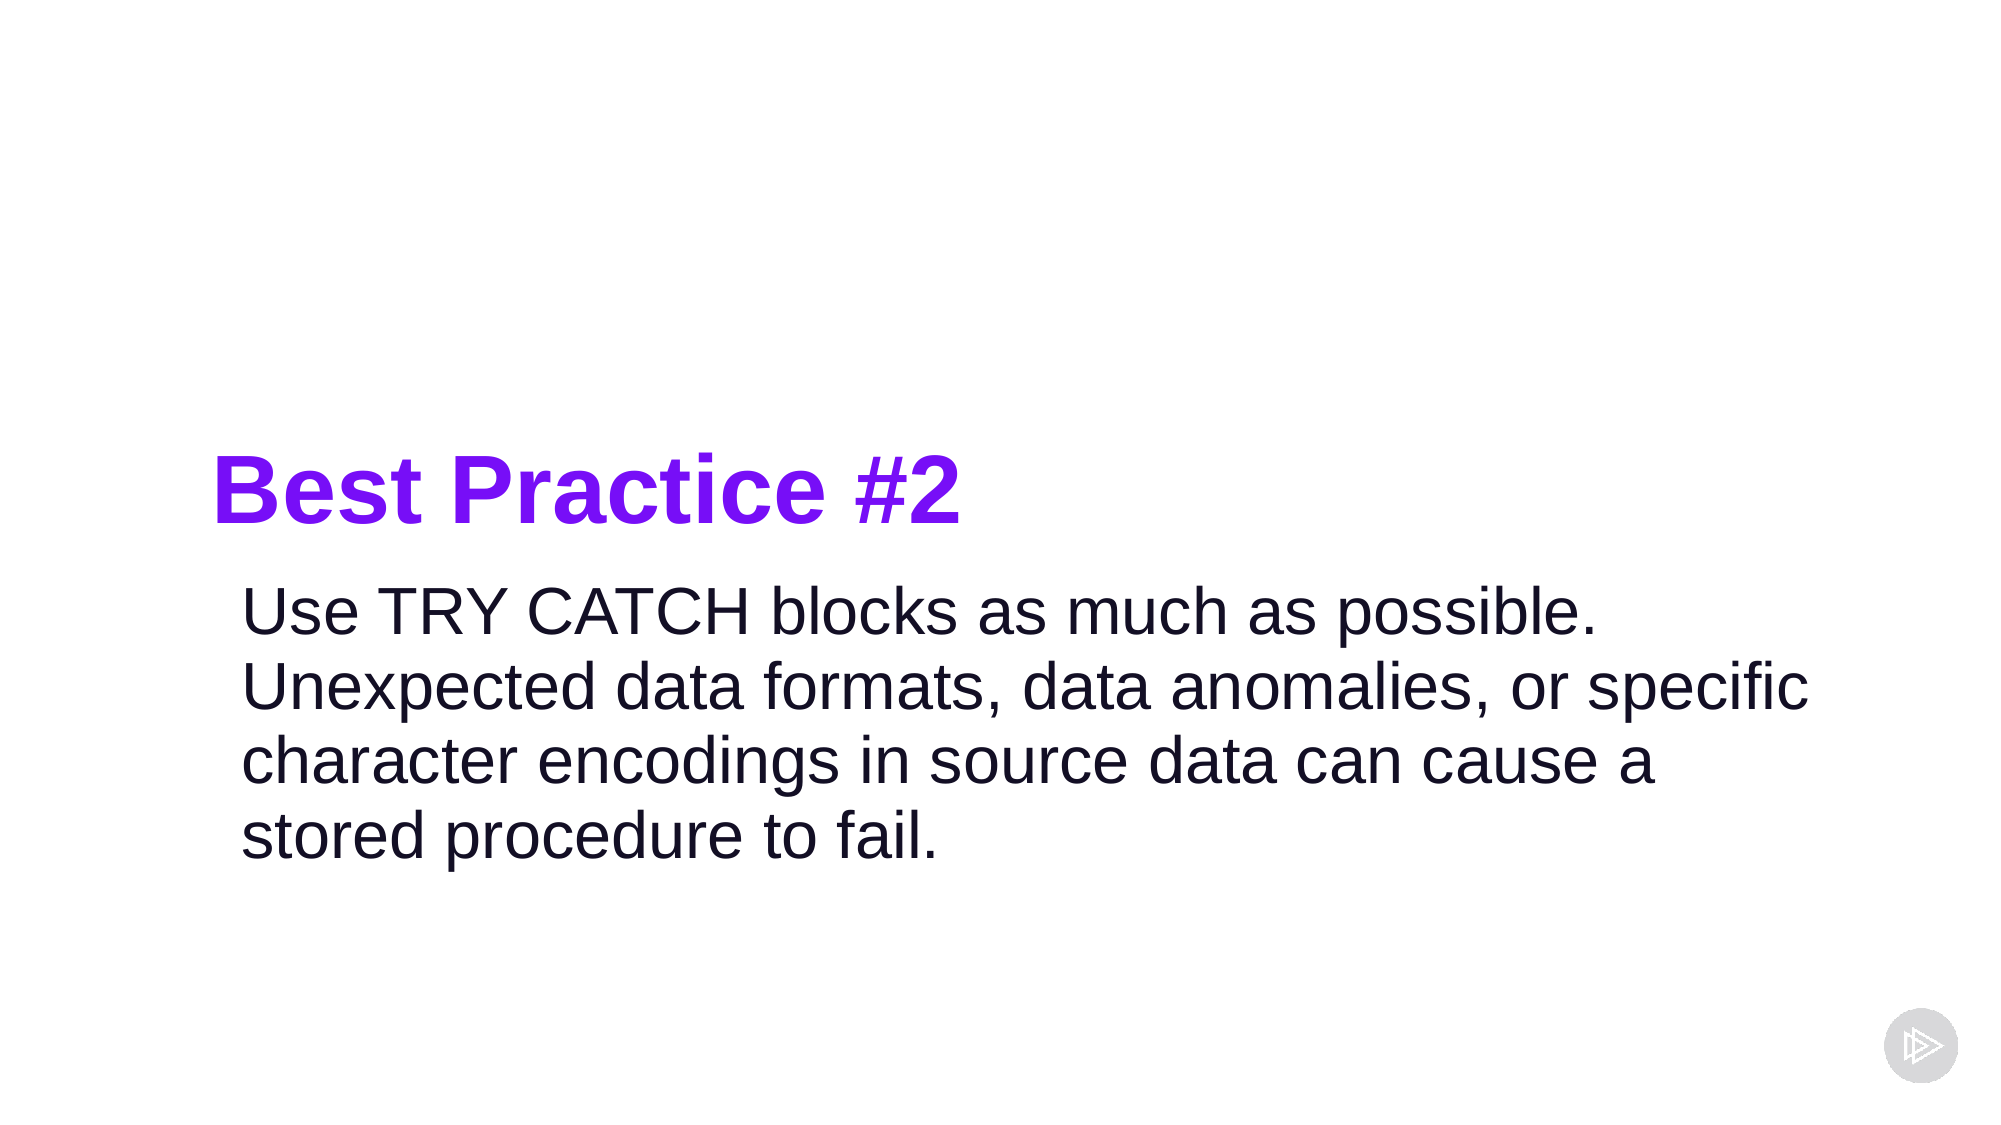

Best Practice #2
Use TRY CATCH blocks as much as possible. Unexpected data formats, data anomalies, or specific character encodings in source data can cause a stored procedure to fail.